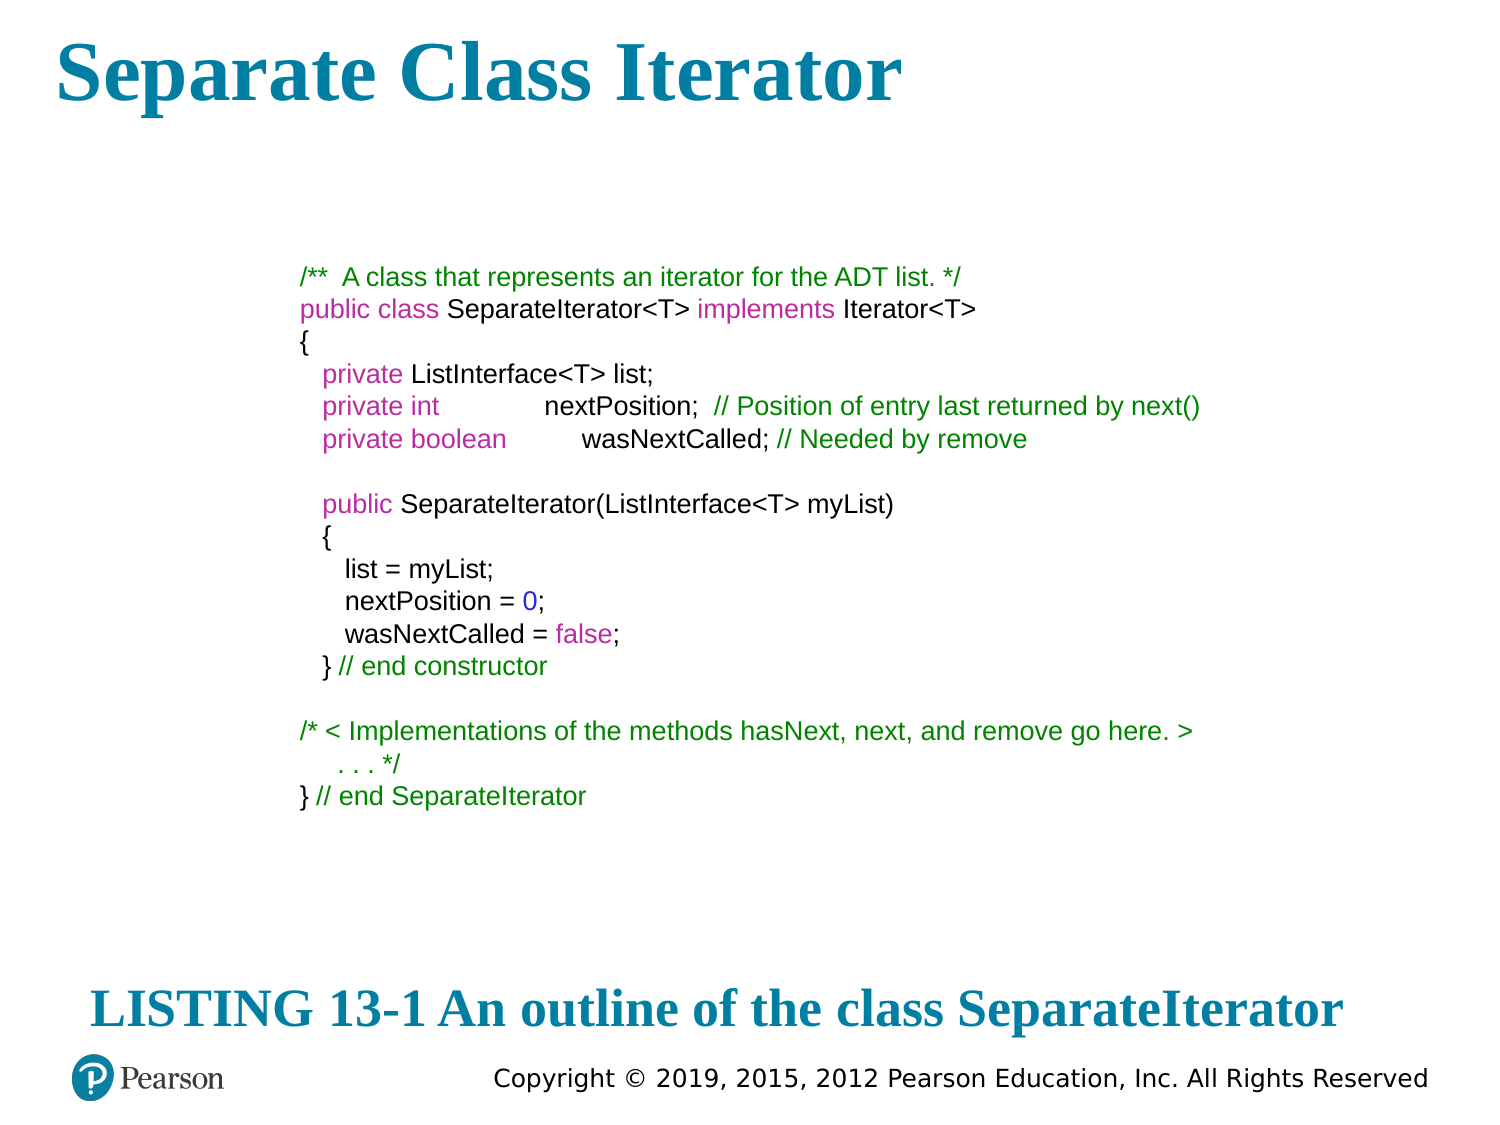

# Separate Class Iterator
/**  A class that represents an iterator for the ADT list. */
public class SeparateIterator<T> implements Iterator<T>
{
   private ListInterface<T> list;
   private int              nextPosition;  // Position of entry last returned by next()
   private boolean          wasNextCalled; // Needed by remove

   public SeparateIterator(ListInterface<T> myList)
   {
      list = myList;
      nextPosition = 0;
      wasNextCalled = false;
   } // end constructor

/* < Implementations of the methods hasNext, next, and remove go here. >
     . . . */
} // end SeparateIterator
LISTING 13-1 An outline of the class SeparateIterator